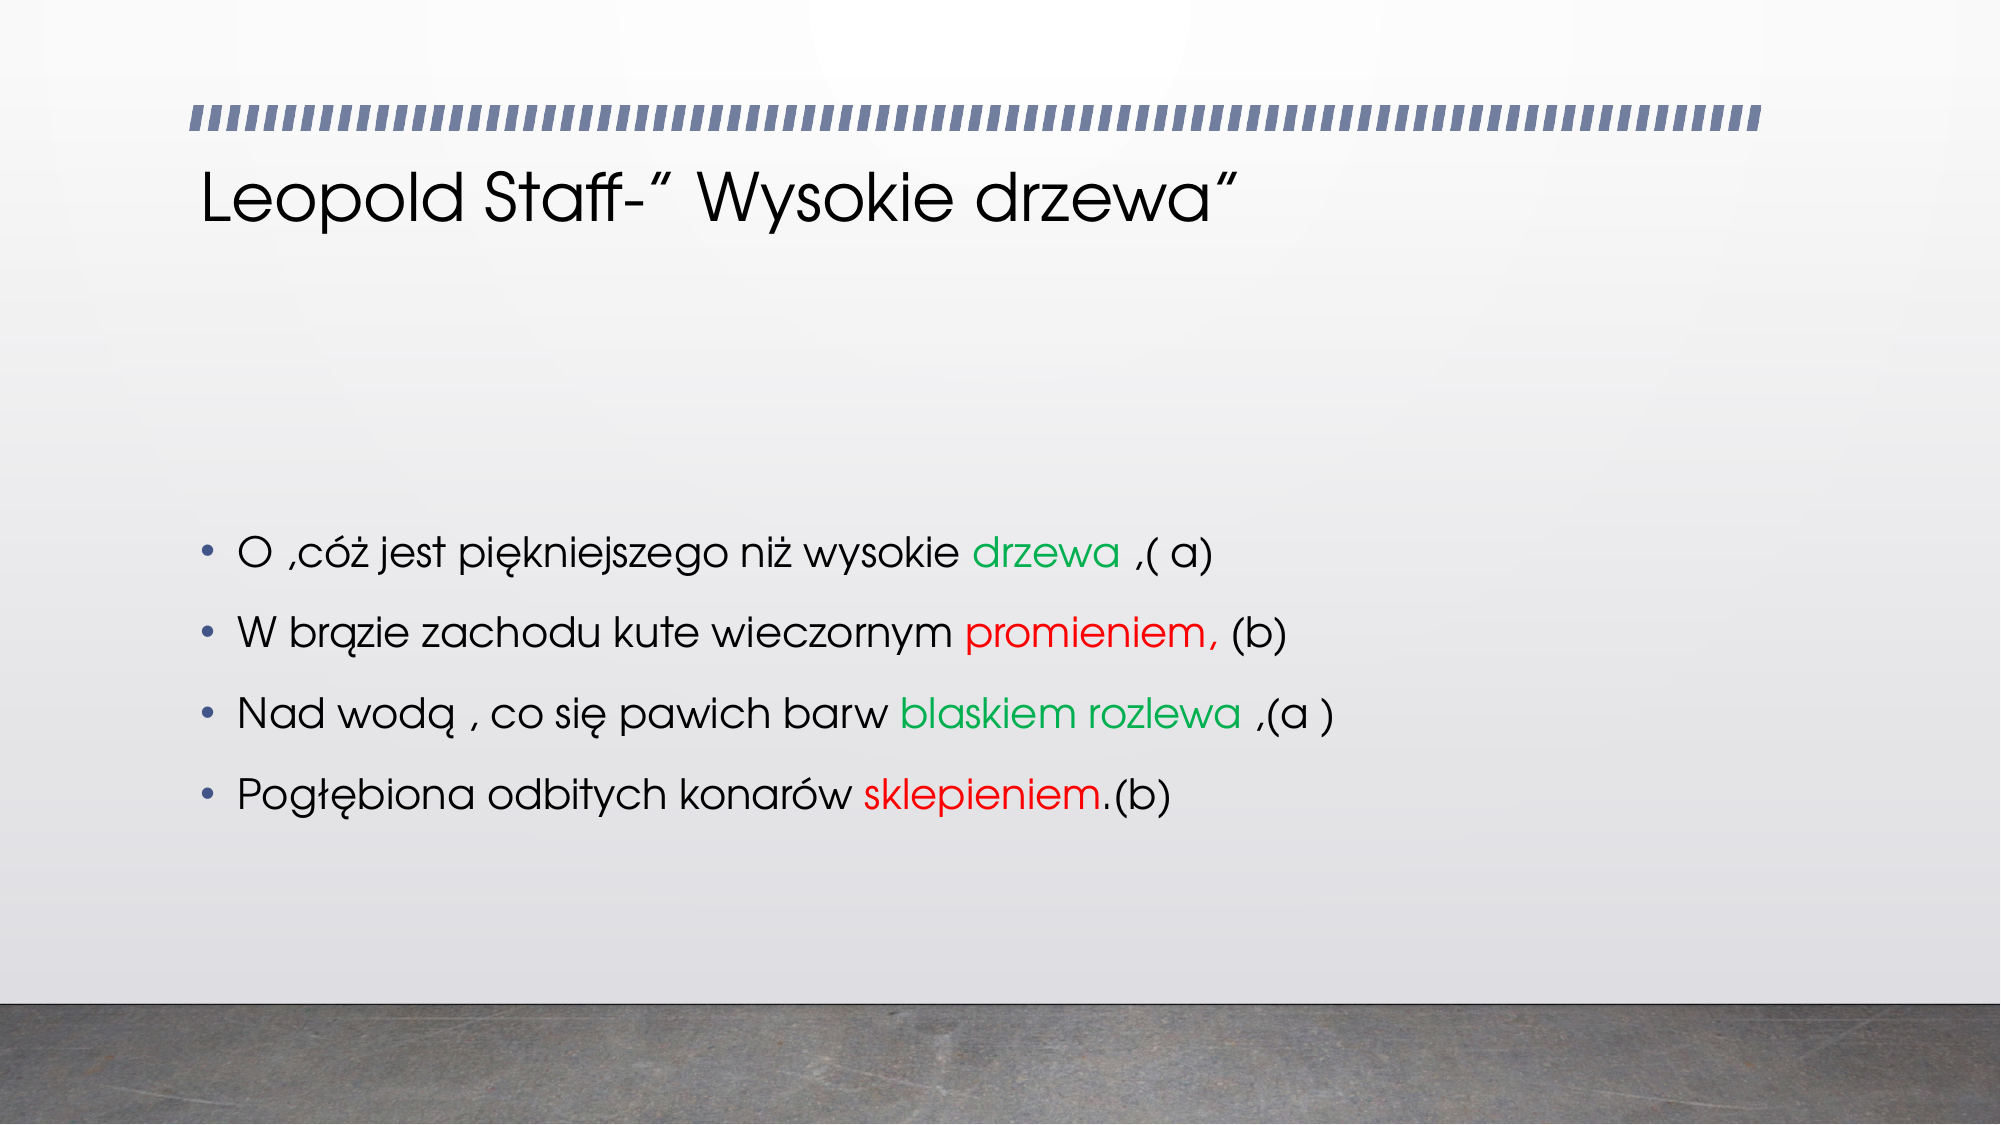

# Leopold Staff-” Wysokie drzewa”

O ,cóż jest piękniejszego niż wysokie drzewa ,( a)
W brązie zachodu kute wieczornym promieniem, (b)
Nad wodą , co się pawich barw blaskiem rozlewa ,(a )
Pogłębiona odbitych konarów sklepieniem.(b)